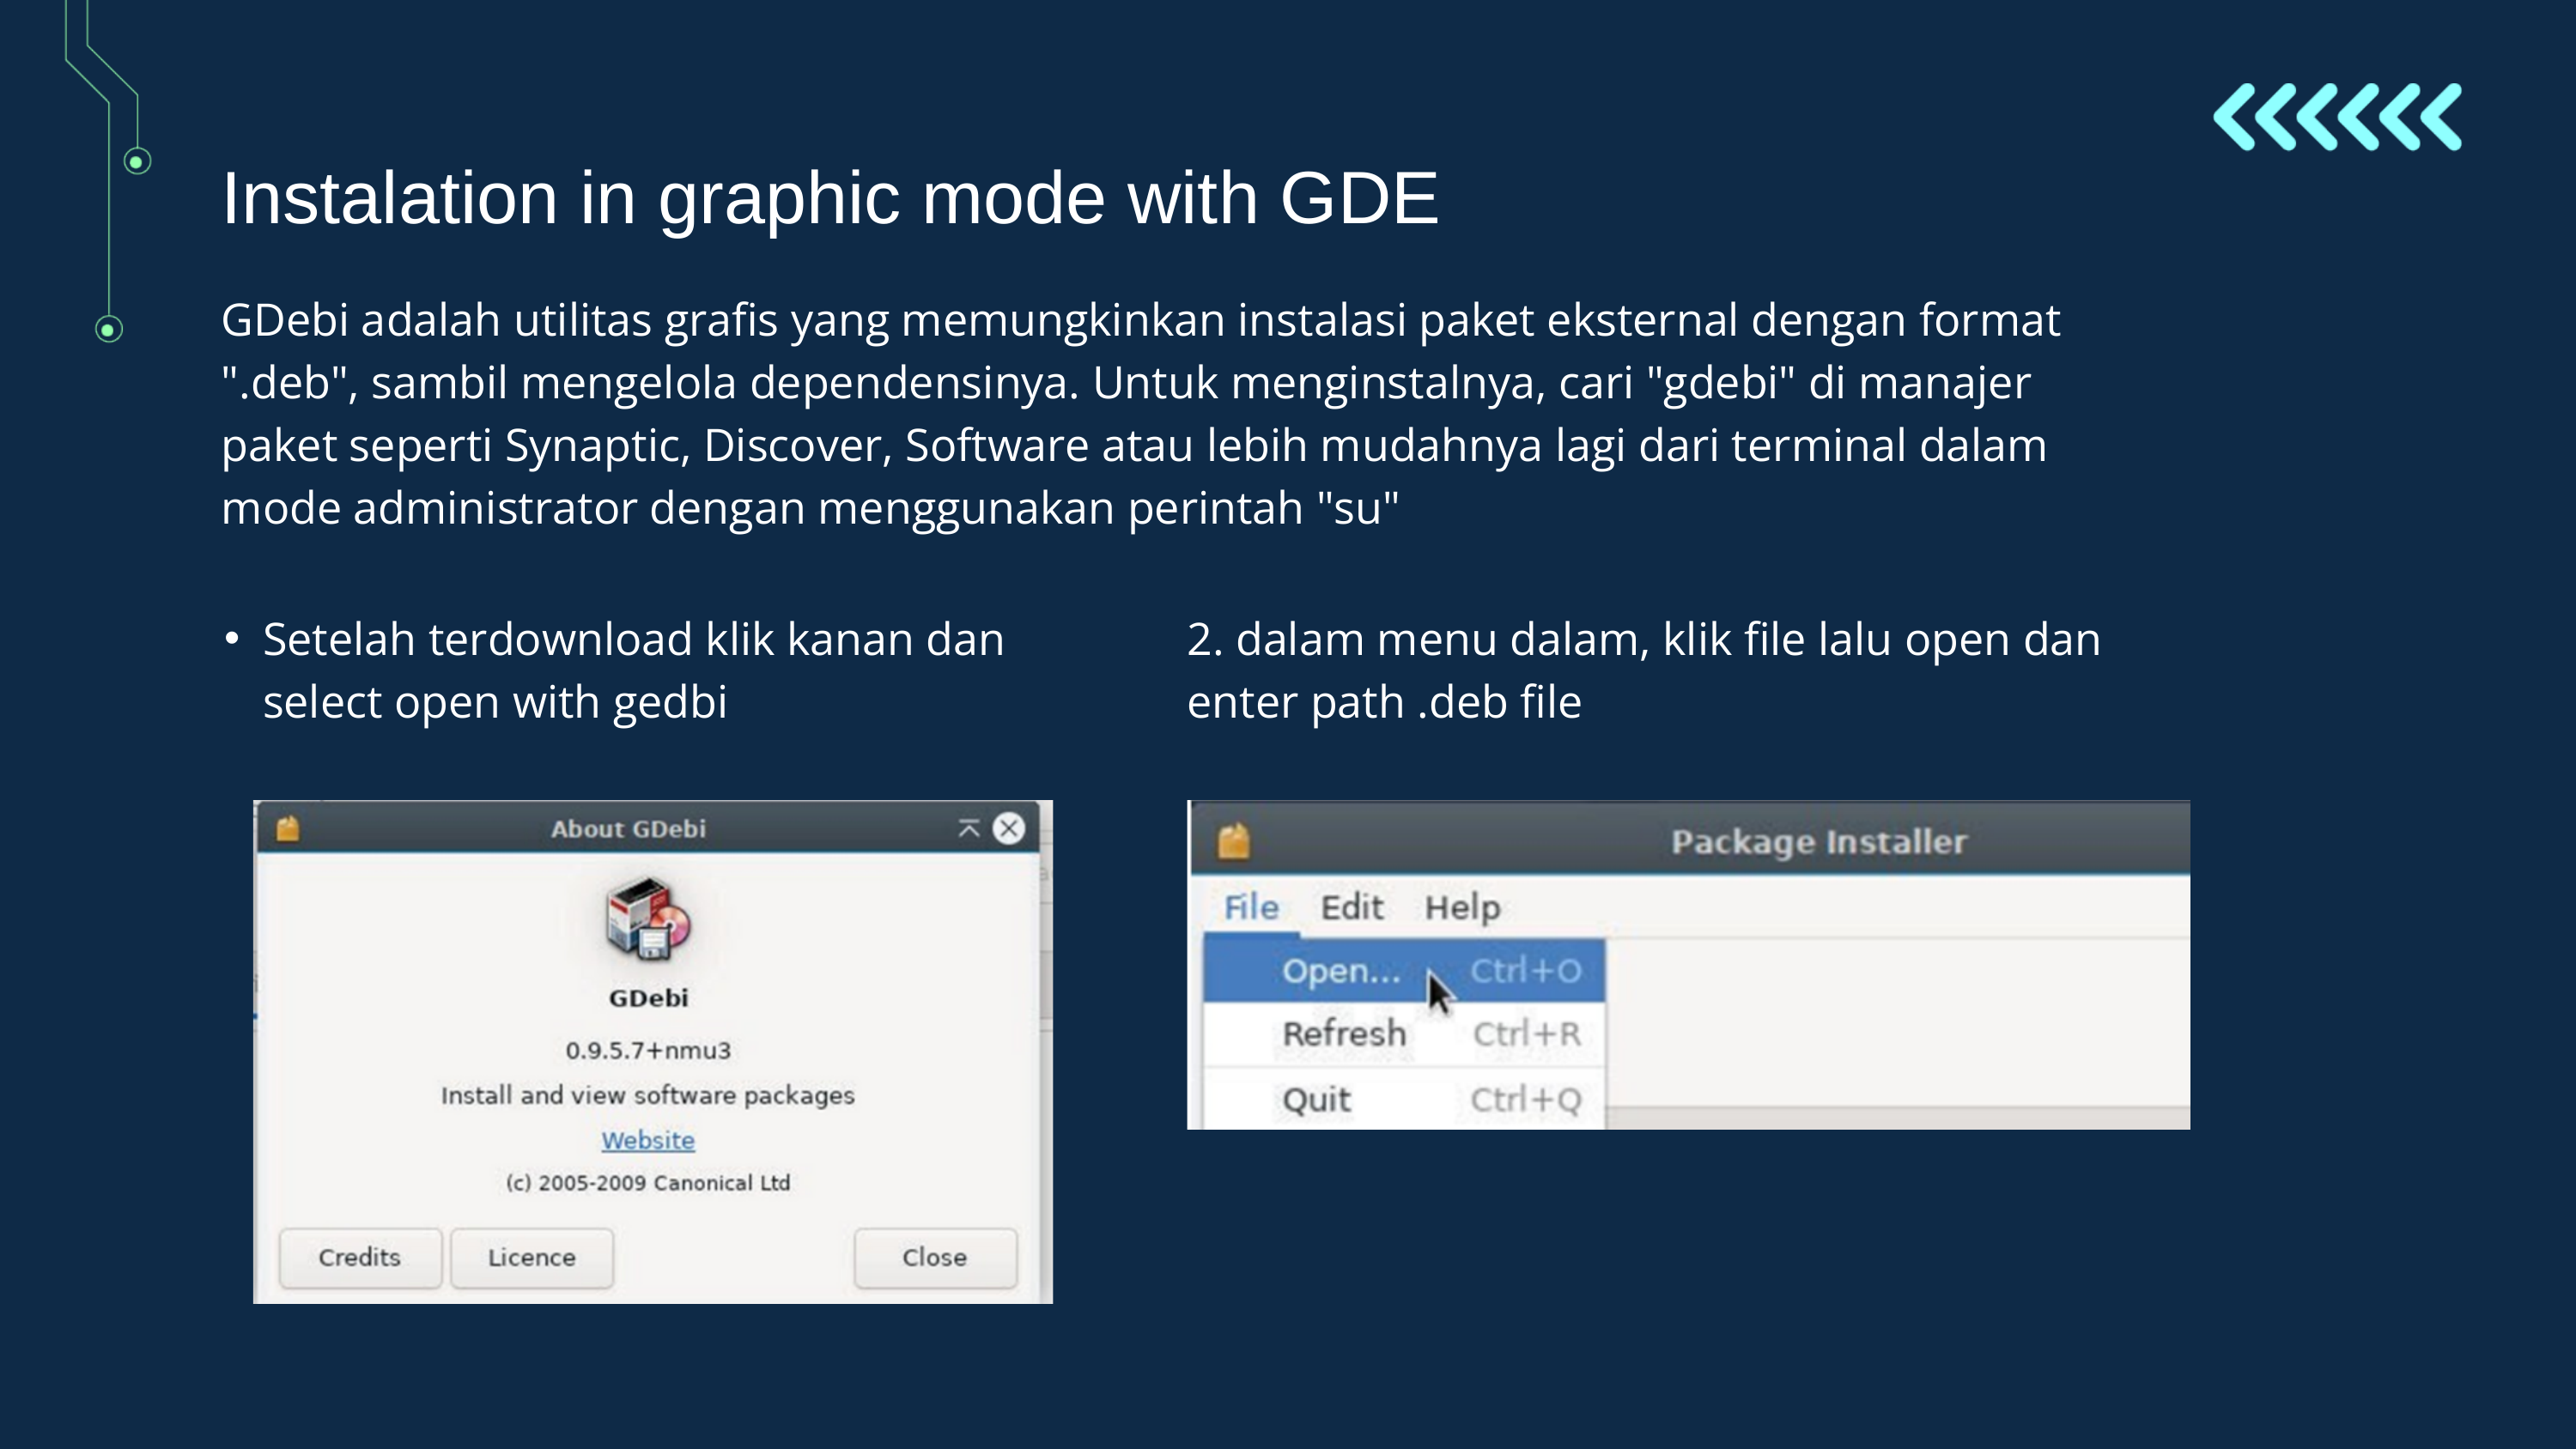

Instalation in graphic mode with GDE
GDebi adalah utilitas grafis yang memungkinkan instalasi paket eksternal dengan format ".deb", sambil mengelola dependensinya. Untuk menginstalnya, cari "gdebi" di manajer paket seperti Synaptic, Discover, Software atau lebih mudahnya lagi dari terminal dalam mode administrator dengan menggunakan perintah "su"
Setelah terdownload klik kanan dan select open with gedbi

2. dalam menu dalam, klik file lalu open dan enter path .deb file